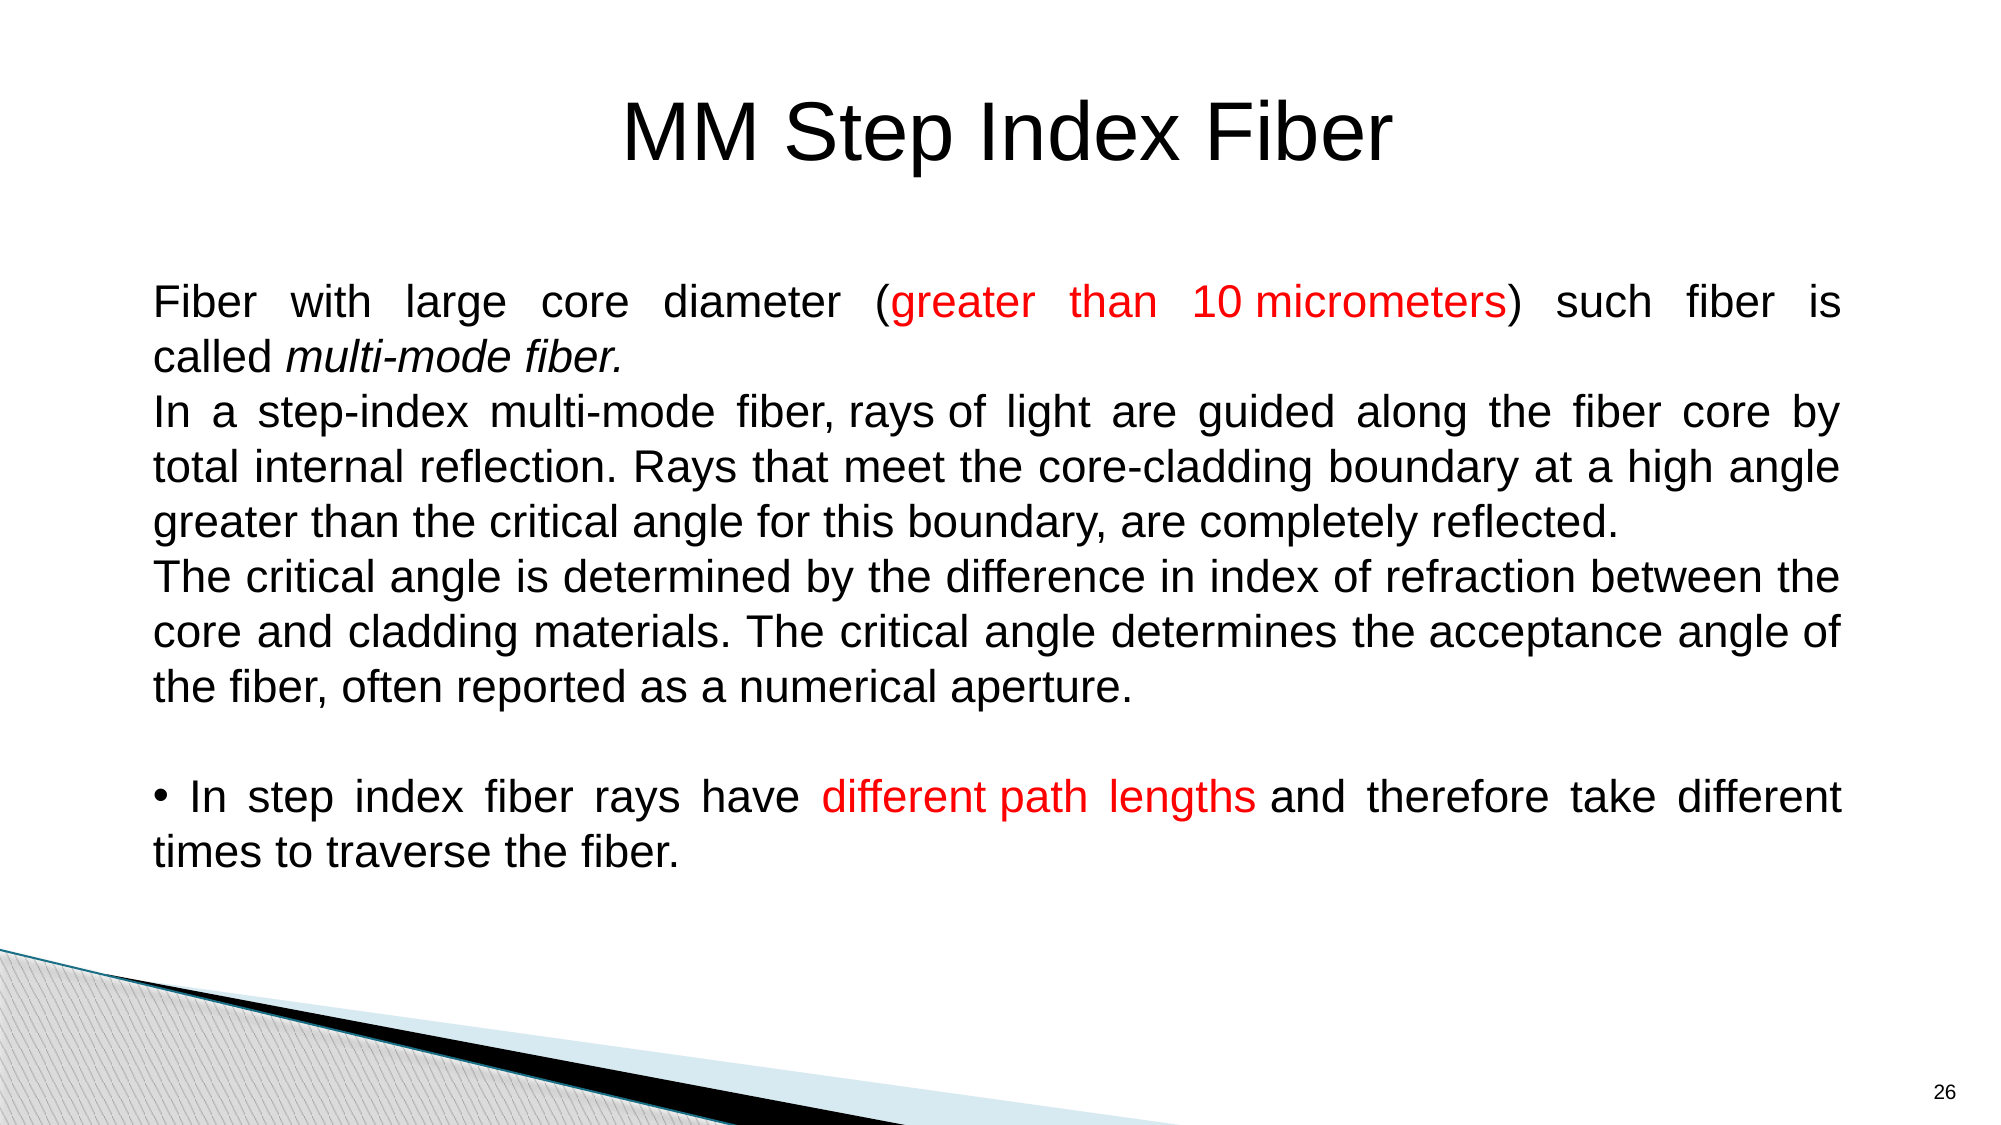

MM Step Index Fiber
Fiber with large core diameter (greater than 10 micrometers) such fiber is called multi-mode fiber.
In a step-index multi-mode fiber, rays of light are guided along the fiber core by total internal reflection. Rays that meet the core-cladding boundary at a high angle greater than the critical angle for this boundary, are completely reflected.
The critical angle is determined by the difference in index of refraction between the core and cladding materials. The critical angle determines the acceptance angle of the fiber, often reported as a numerical aperture.

 In step index fiber rays have different path lengths and therefore take different times to traverse the fiber.
26